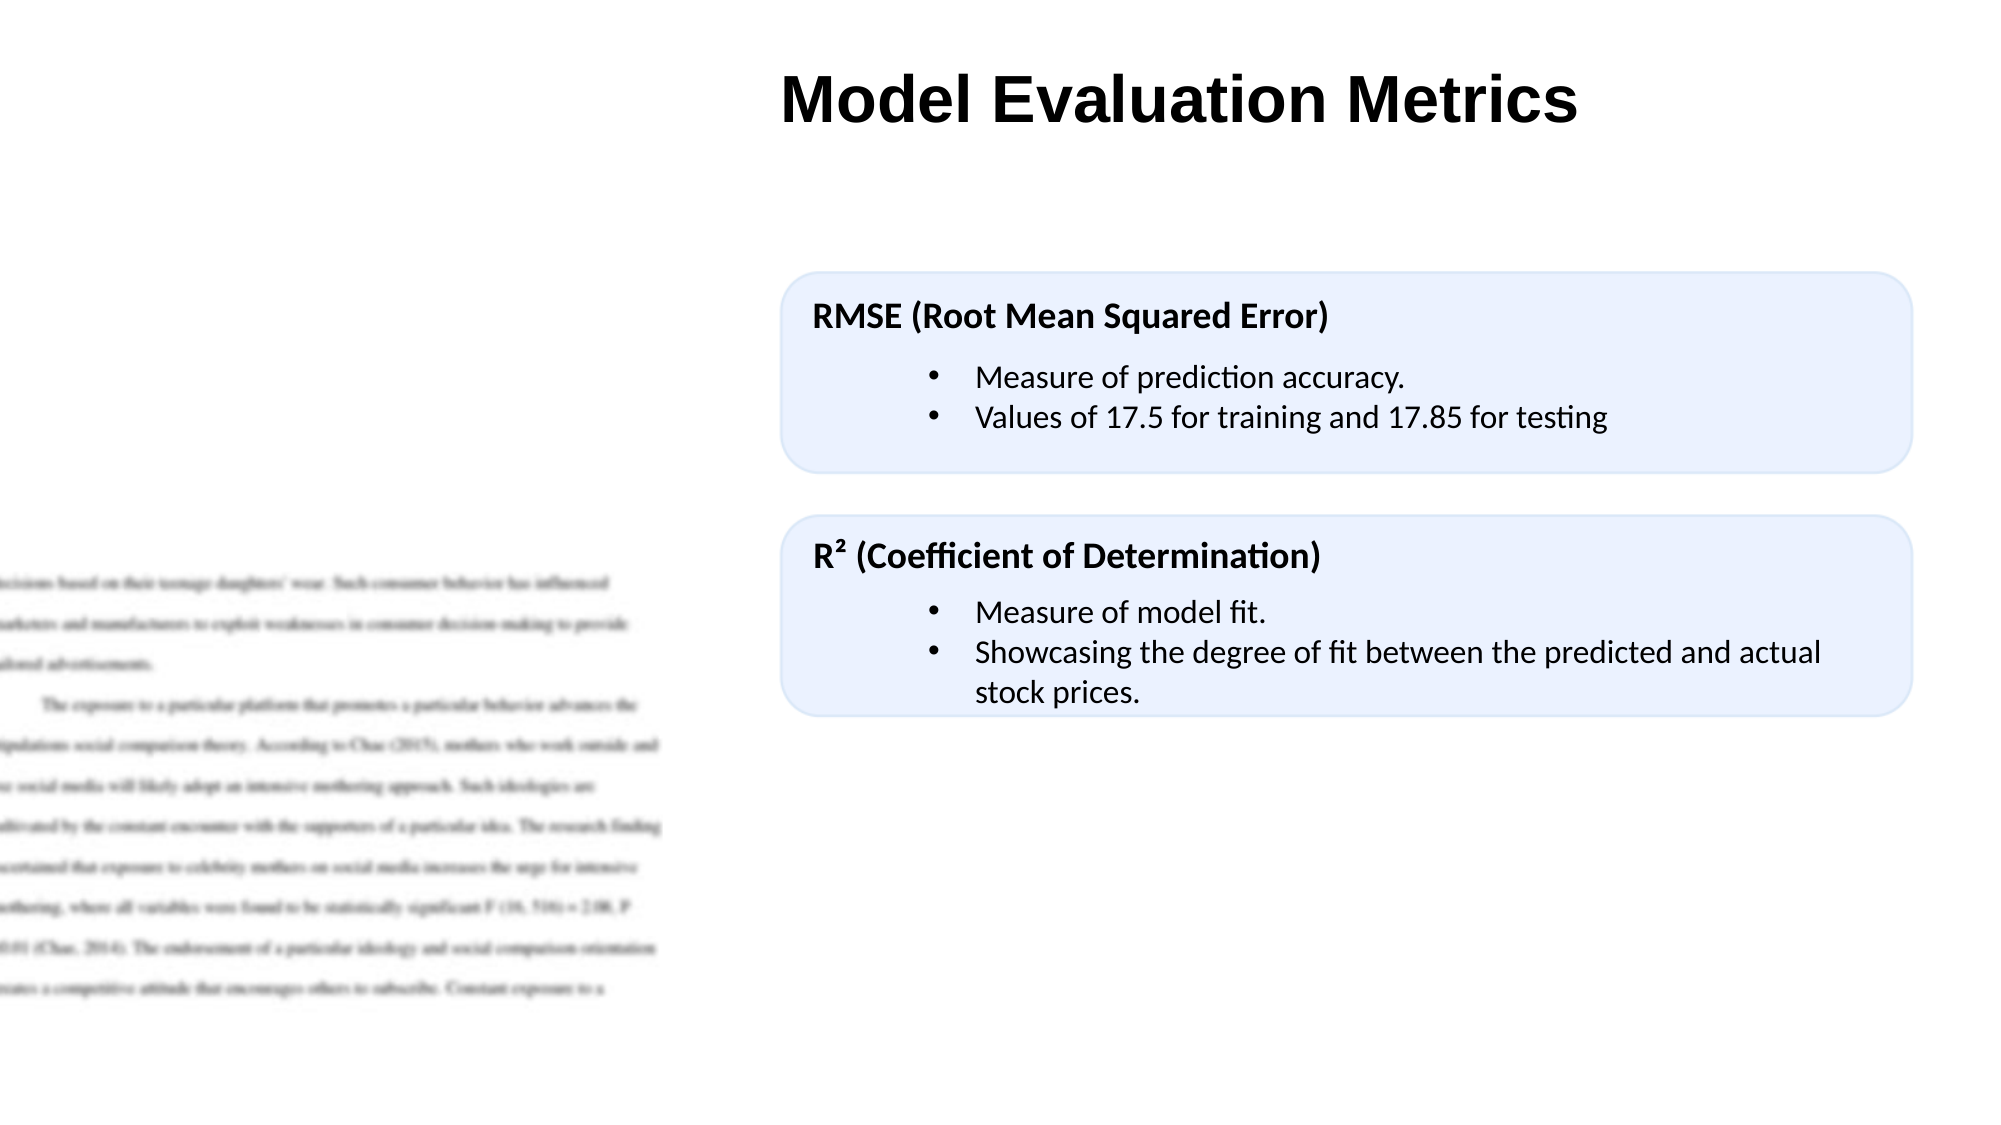

Model Evaluation Metrics
RMSE (Root Mean Squared Error)
Measure of prediction accuracy.
Values of 17.5 for training and 17.85 for testing
R² (Coefficient of Determination)
Measure of model fit.
Showcasing the degree of fit between the predicted and actual stock prices.